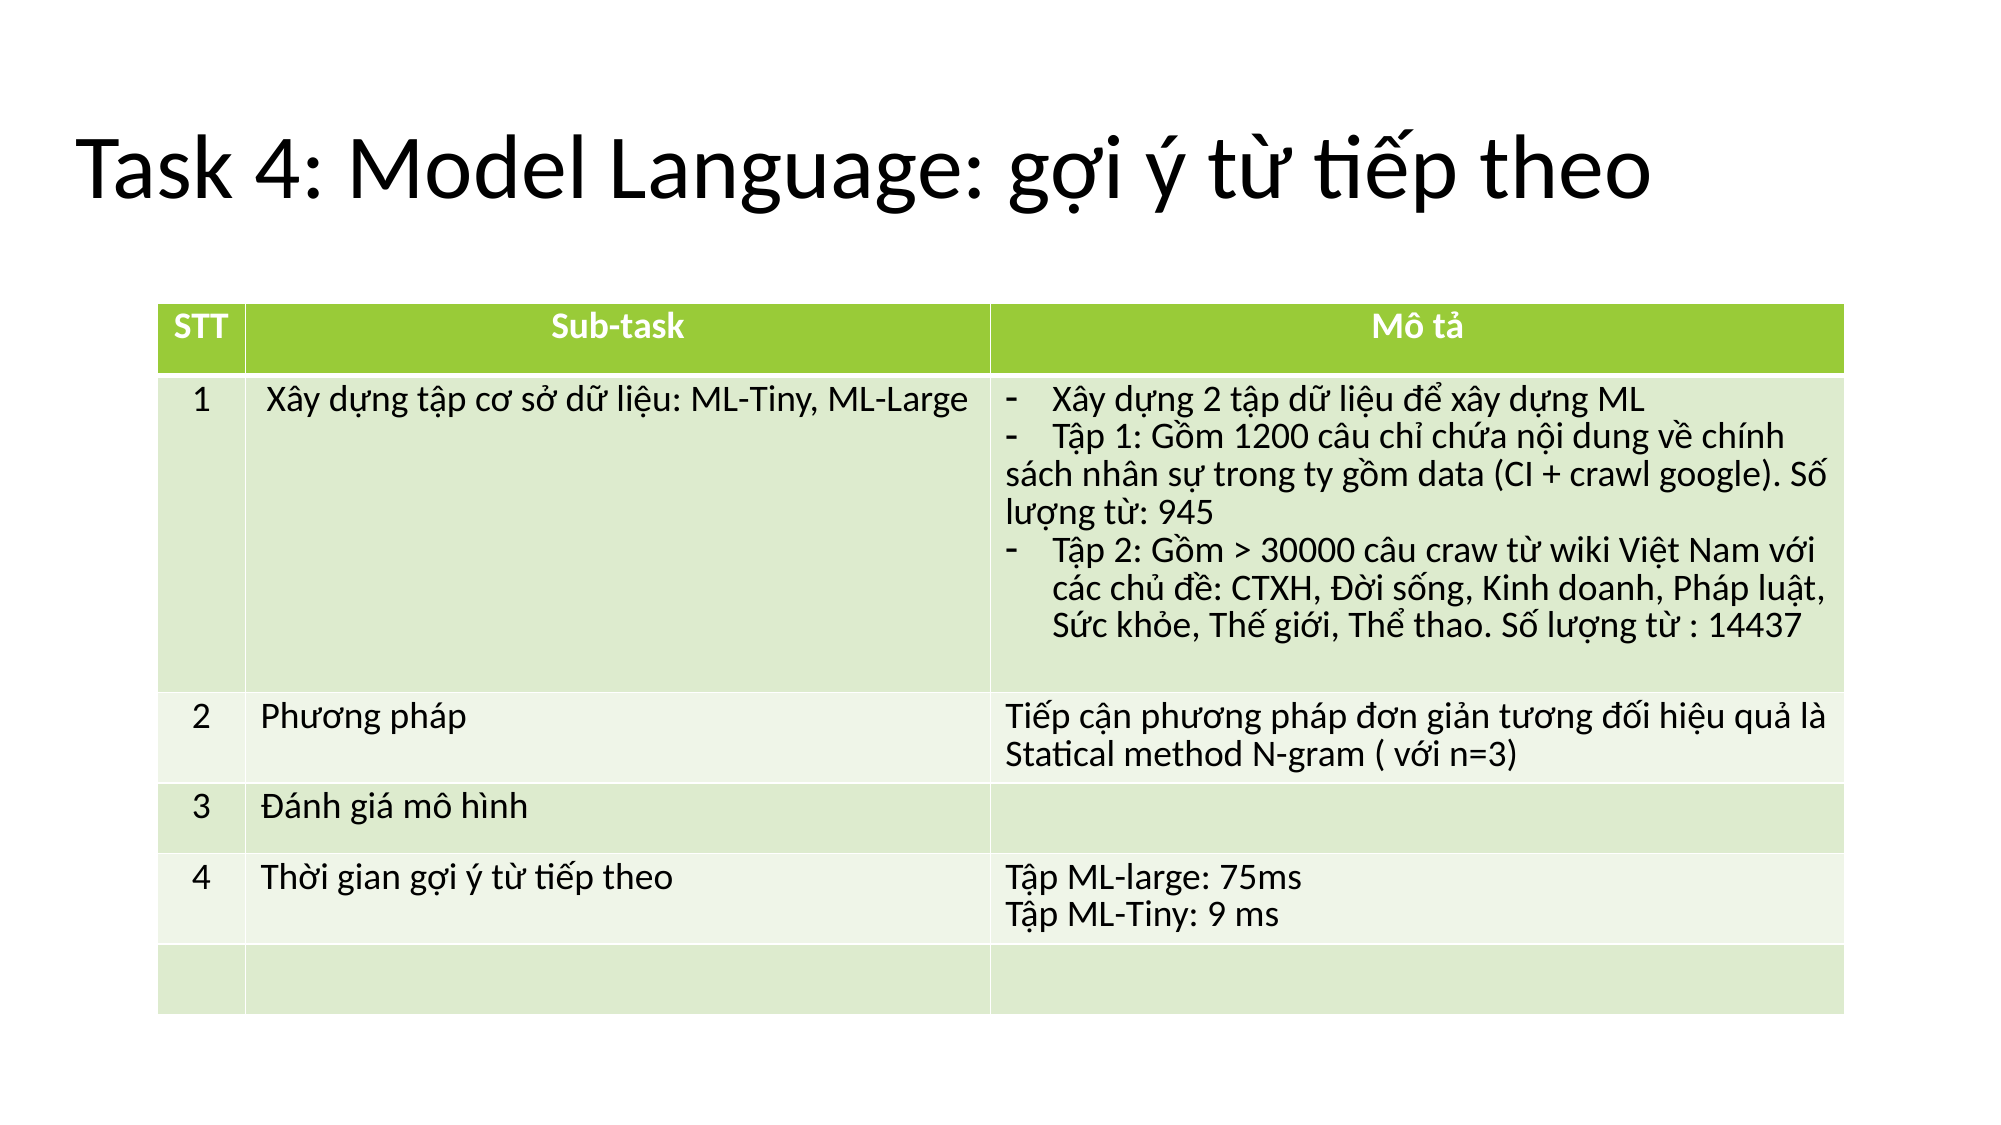

# Task 4: Model Language: gợi ý từ tiếp theo
| STT | Sub-task | Mô tả |
| --- | --- | --- |
| 1 | Xây dựng tập cơ sở dữ liệu: ML-Tiny, ML-Large | Xây dựng 2 tập dữ liệu để xây dựng ML Tập 1: Gồm 1200 câu chỉ chứa nội dung về chính sách nhân sự trong ty gồm data (CI + crawl google). Số lượng từ: 945 Tập 2: Gồm > 30000 câu craw từ wiki Việt Nam với các chủ đề: CTXH, Đời sống, Kinh doanh, Pháp luật, Sức khỏe, Thế giới, Thể thao. Số lượng từ : 14437 |
| 2 | Phương pháp | Tiếp cận phương pháp đơn giản tương đối hiệu quả là Statical method N-gram ( với n=3) |
| 3 | Đánh giá mô hình |  |
| 4 | Thời gian gợi ý từ tiếp theo | Tập ML-large: 75ms Tập ML-Tiny: 9 ms |
|  |  |  |